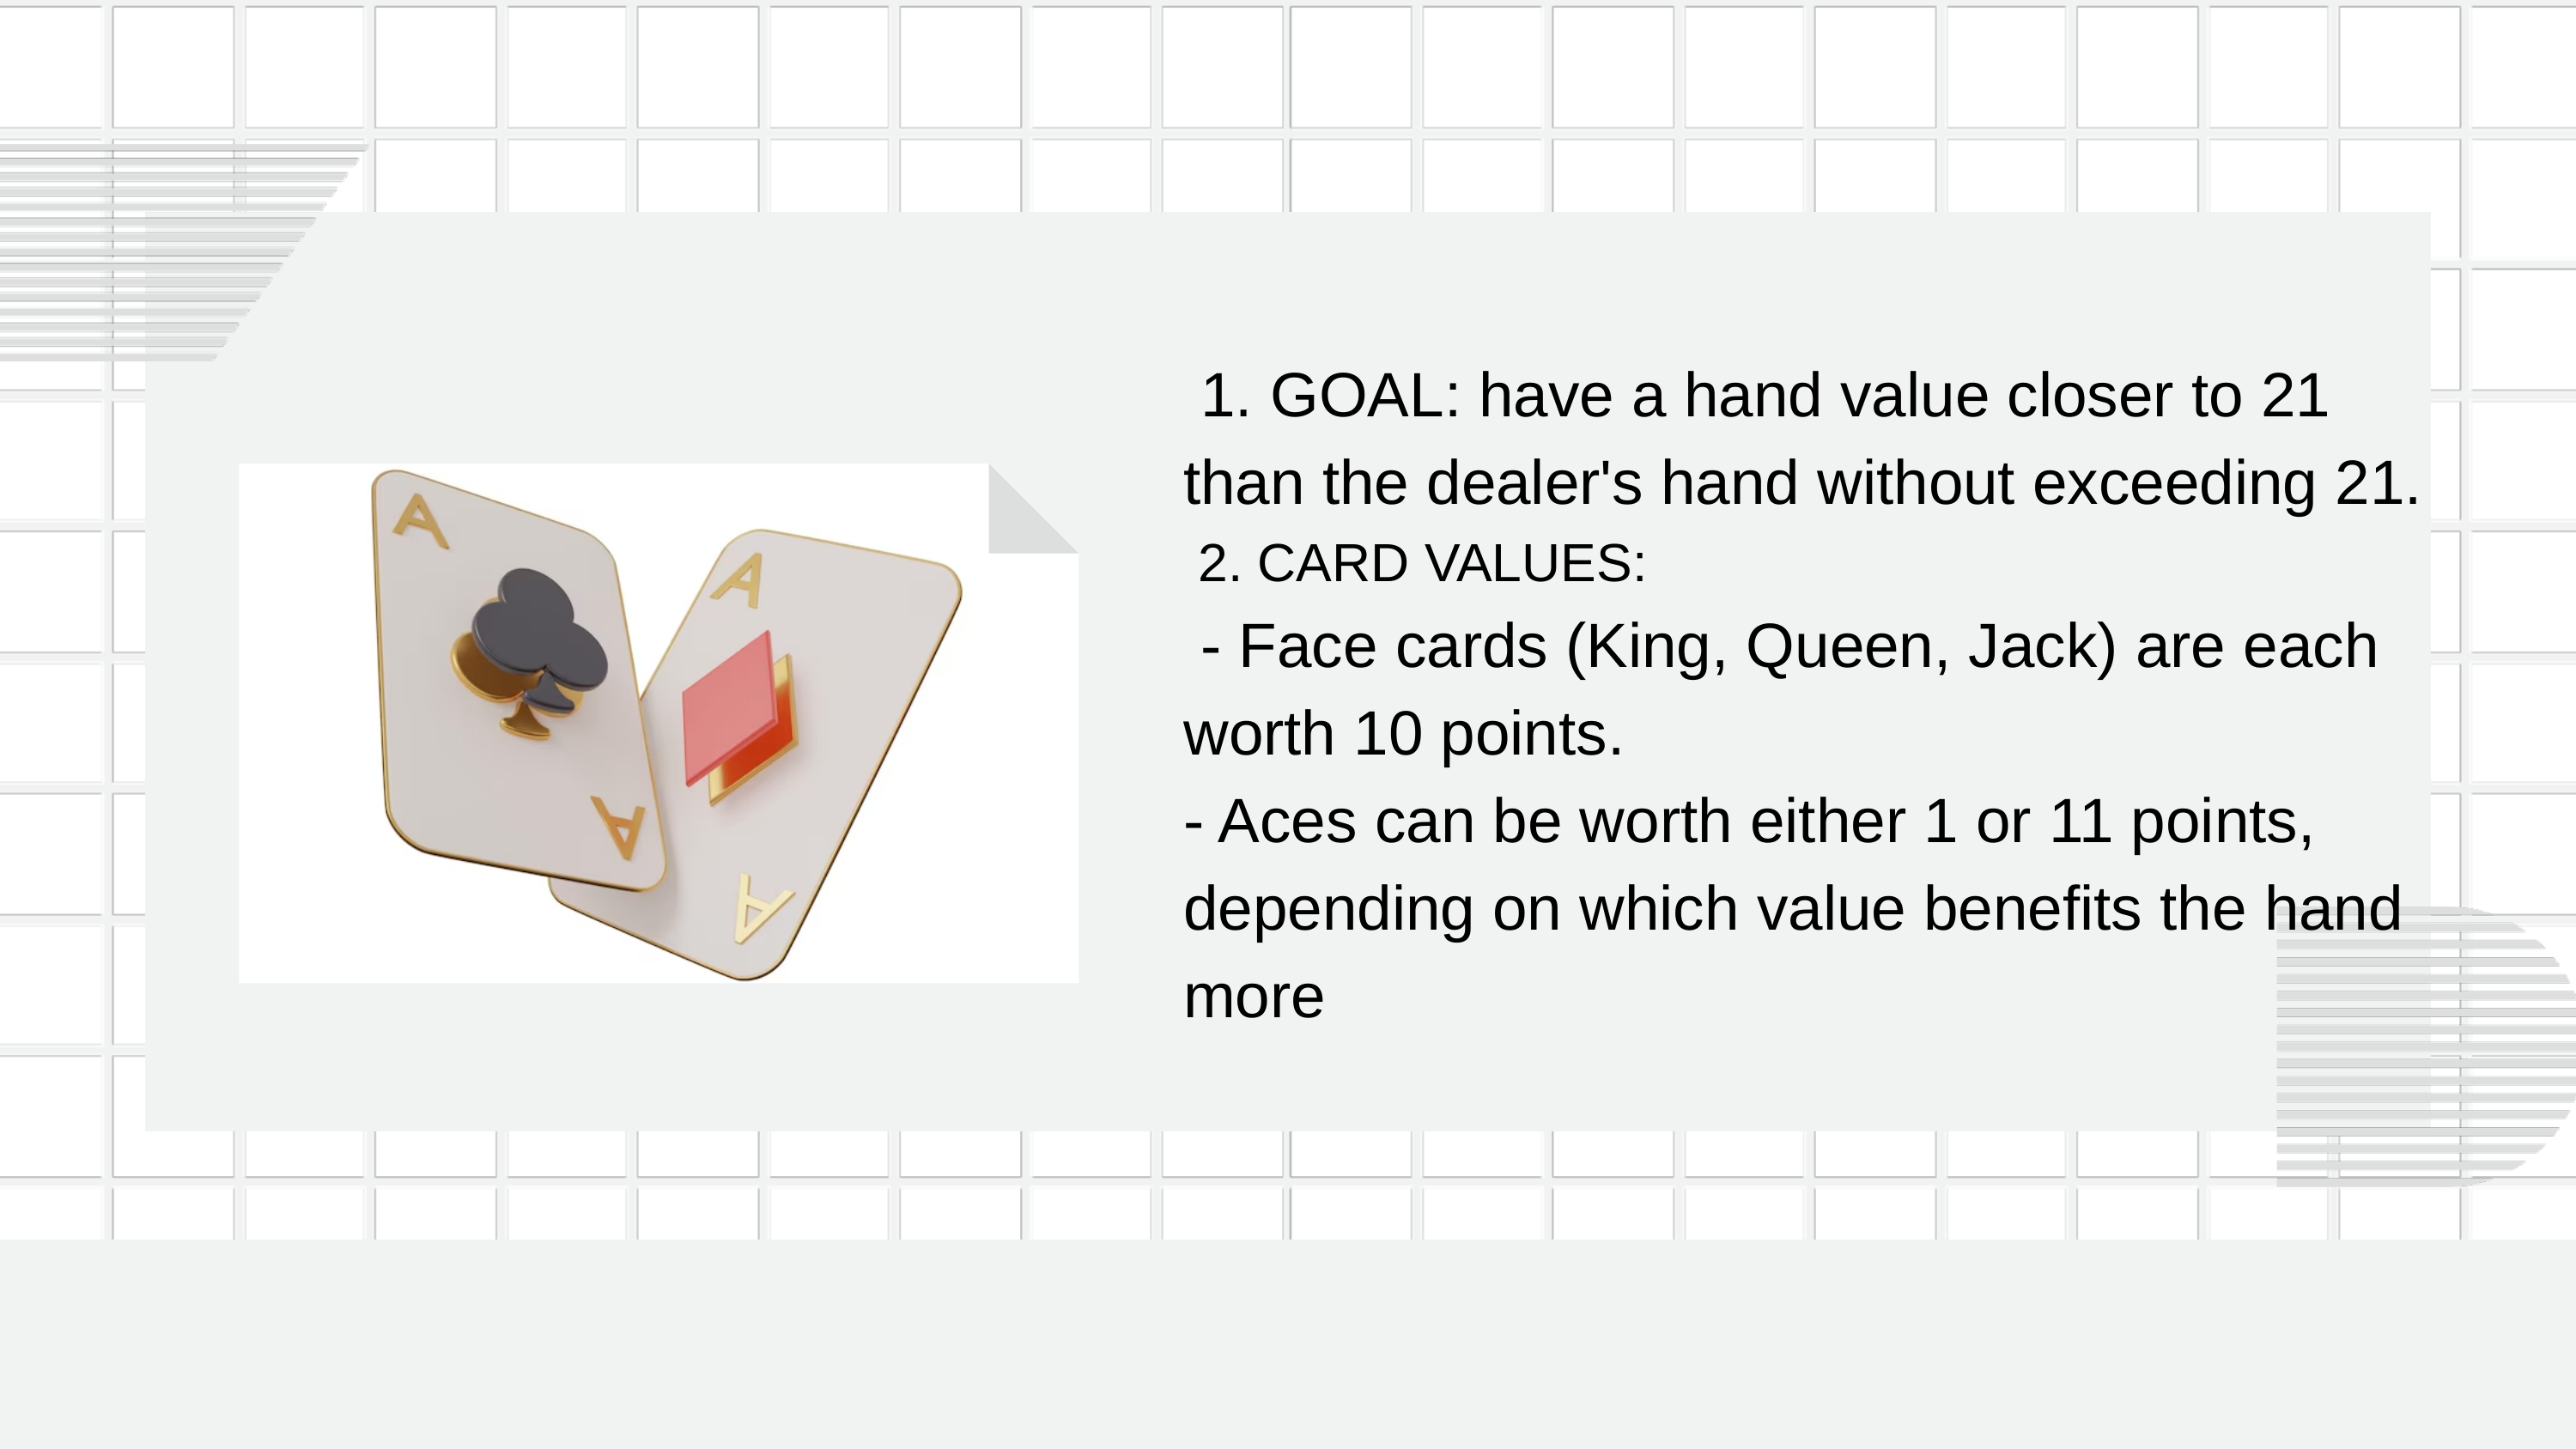

1. GOAL: have a hand value closer to 21 than the dealer's hand without exceeding 21.
 2. CARD VALUES:
 - Face cards (King, Queen, Jack) are each worth 10 points.
- Aces can be worth either 1 or 11 points, depending on which value benefits the hand more